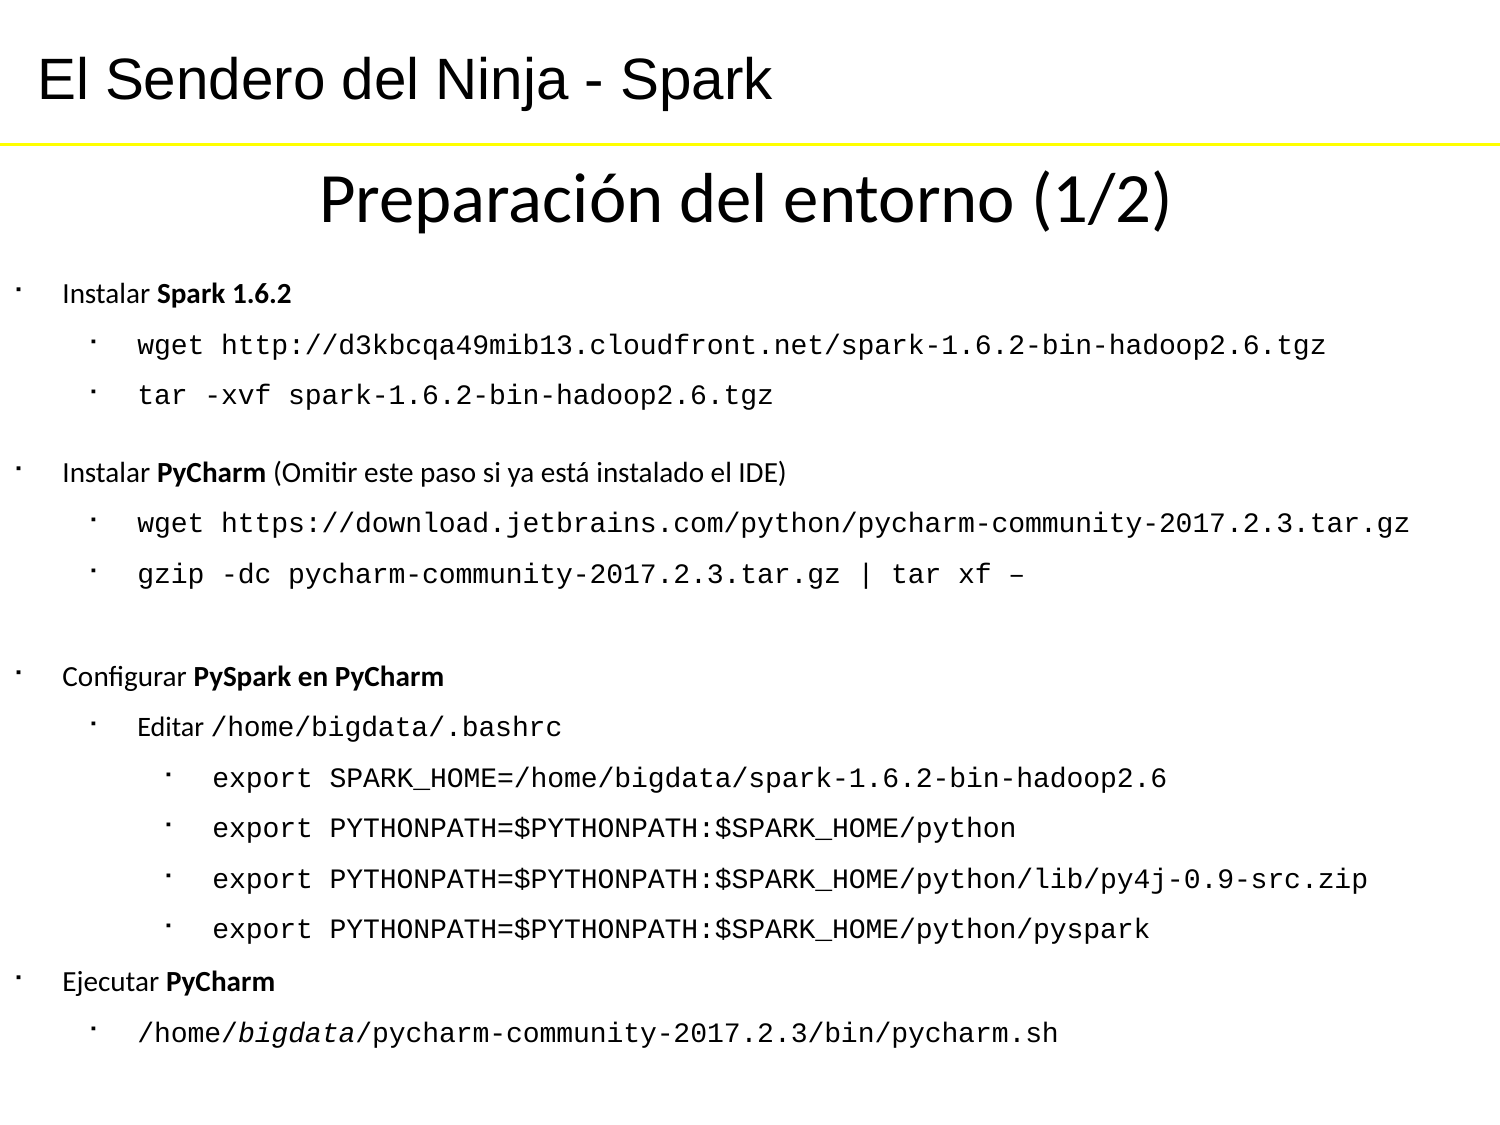

Preparación del entorno (1/2)
Instalar Spark 1.6.2
wget http://d3kbcqa49mib13.cloudfront.net/spark-1.6.2-bin-hadoop2.6.tgz
tar -xvf spark-1.6.2-bin-hadoop2.6.tgz
Instalar PyCharm (Omitir este paso si ya está instalado el IDE)
wget https://download.jetbrains.com/python/pycharm-community-2017.2.3.tar.gz
gzip -dc pycharm-community-2017.2.3.tar.gz | tar xf –

Configurar PySpark en PyCharm
Editar /home/bigdata/.bashrc
export SPARK_HOME=/home/bigdata/spark-1.6.2-bin-hadoop2.6
export PYTHONPATH=$PYTHONPATH:$SPARK_HOME/python
export PYTHONPATH=$PYTHONPATH:$SPARK_HOME/python/lib/py4j-0.9-src.zip
export PYTHONPATH=$PYTHONPATH:$SPARK_HOME/python/pyspark
Ejecutar PyCharm
/home/bigdata/pycharm-community-2017.2.3/bin/pycharm.sh